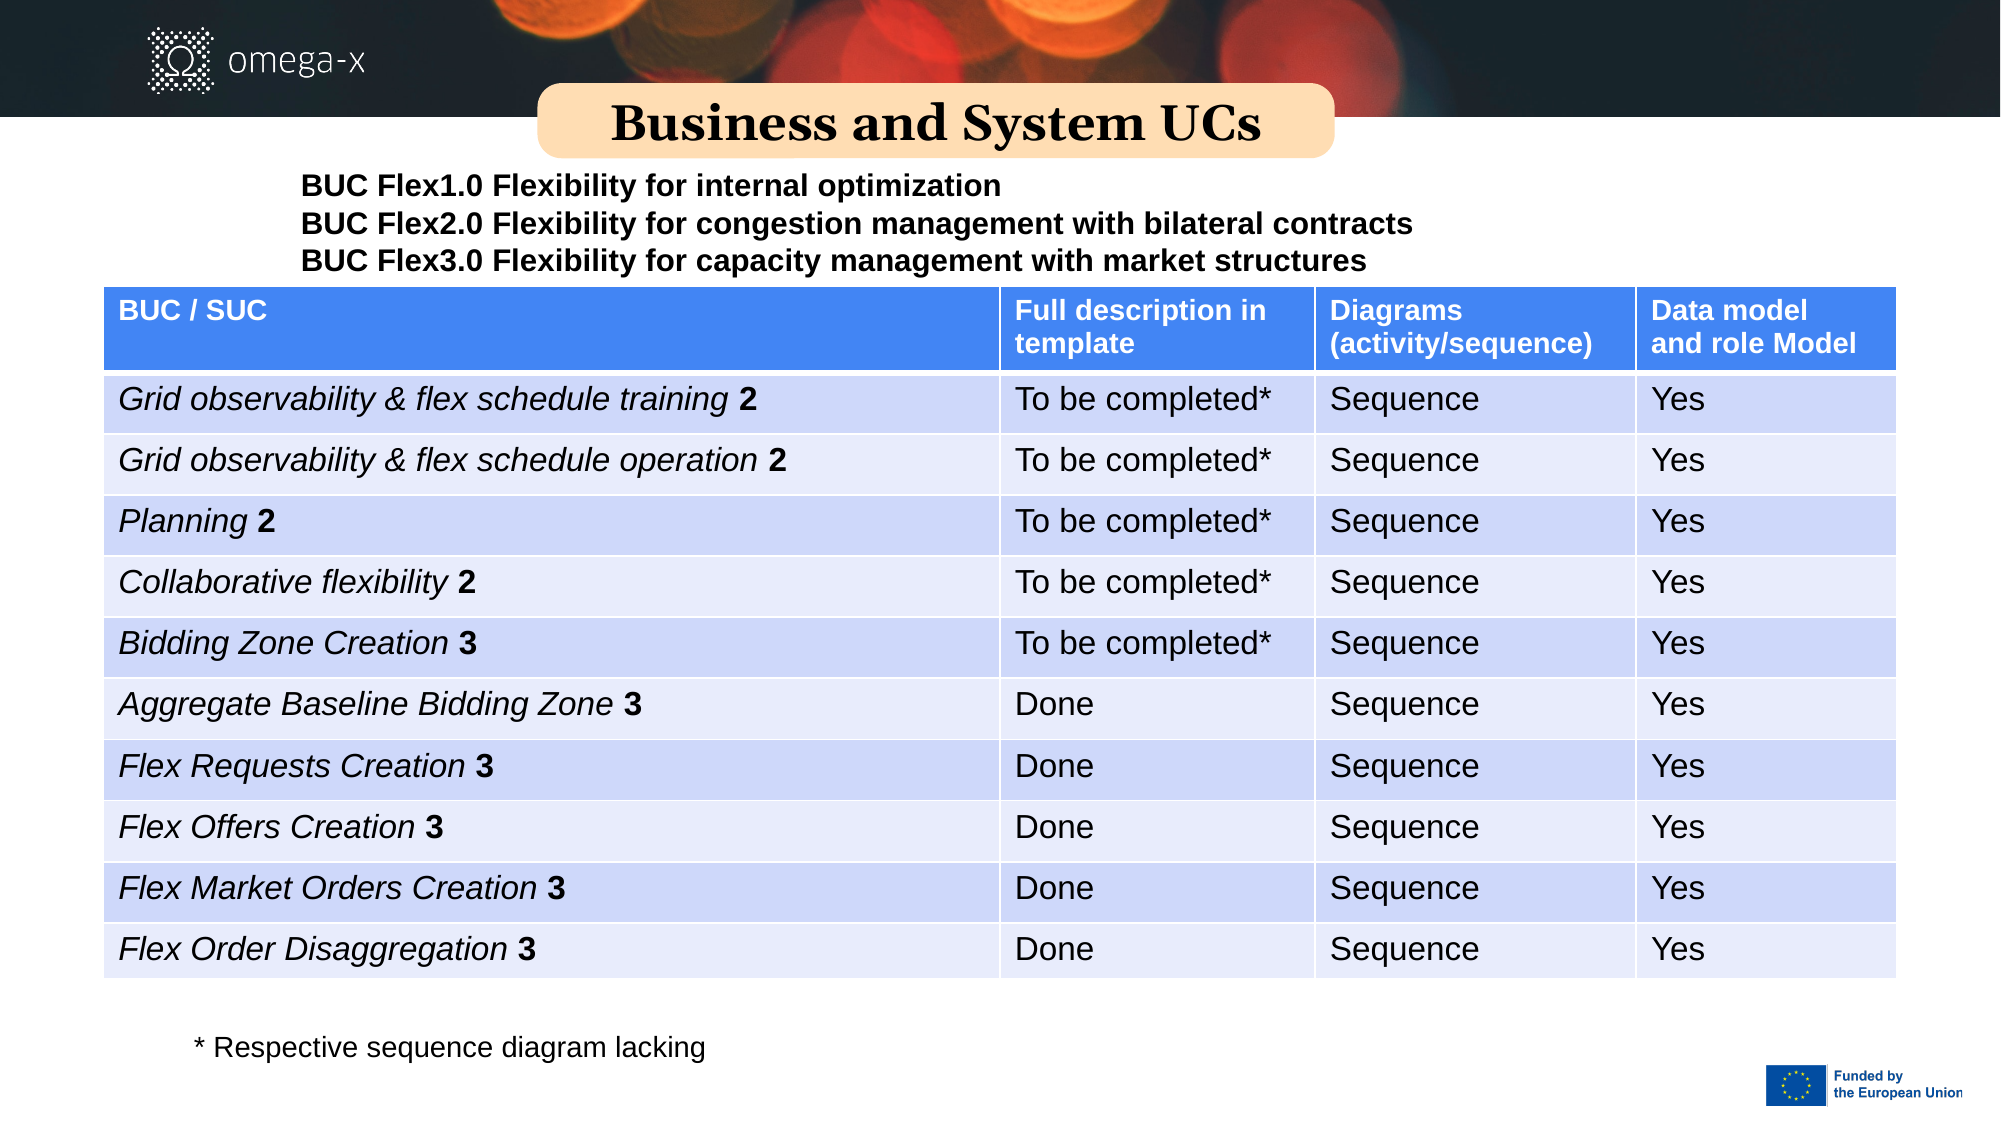

Business and System UCs
BUC Flex1.0 Flexibility for internal optimization
BUC Flex2.0 Flexibility for congestion management with bilateral contracts
BUC Flex3.0 Flexibility for capacity management with market structures

| BUC / SUC | Full description in template | Diagrams (activity/sequence) | Data model and role Model |
| --- | --- | --- | --- |
| Grid observability & flex schedule training 2 | To be completed\* | Sequence | Yes |
| Grid observability & flex schedule operation 2 | To be completed\* | Sequence | Yes |
| Planning 2 | To be completed\* | Sequence | Yes |
| Collaborative flexibility 2 | To be completed\* | Sequence | Yes |
| Bidding Zone Creation 3 | To be completed\* | Sequence | Yes |
| Aggregate Baseline Bidding Zone 3 | Done | Sequence | Yes |
| Flex Requests Creation 3 | Done | Sequence | Yes |
| Flex Offers Creation 3 | Done | Sequence | Yes |
| Flex Market Orders Creation 3 | Done | Sequence | Yes |
| Flex Order Disaggregation 3 | Done | Sequence | Yes |
* Respective sequence diagram lacking